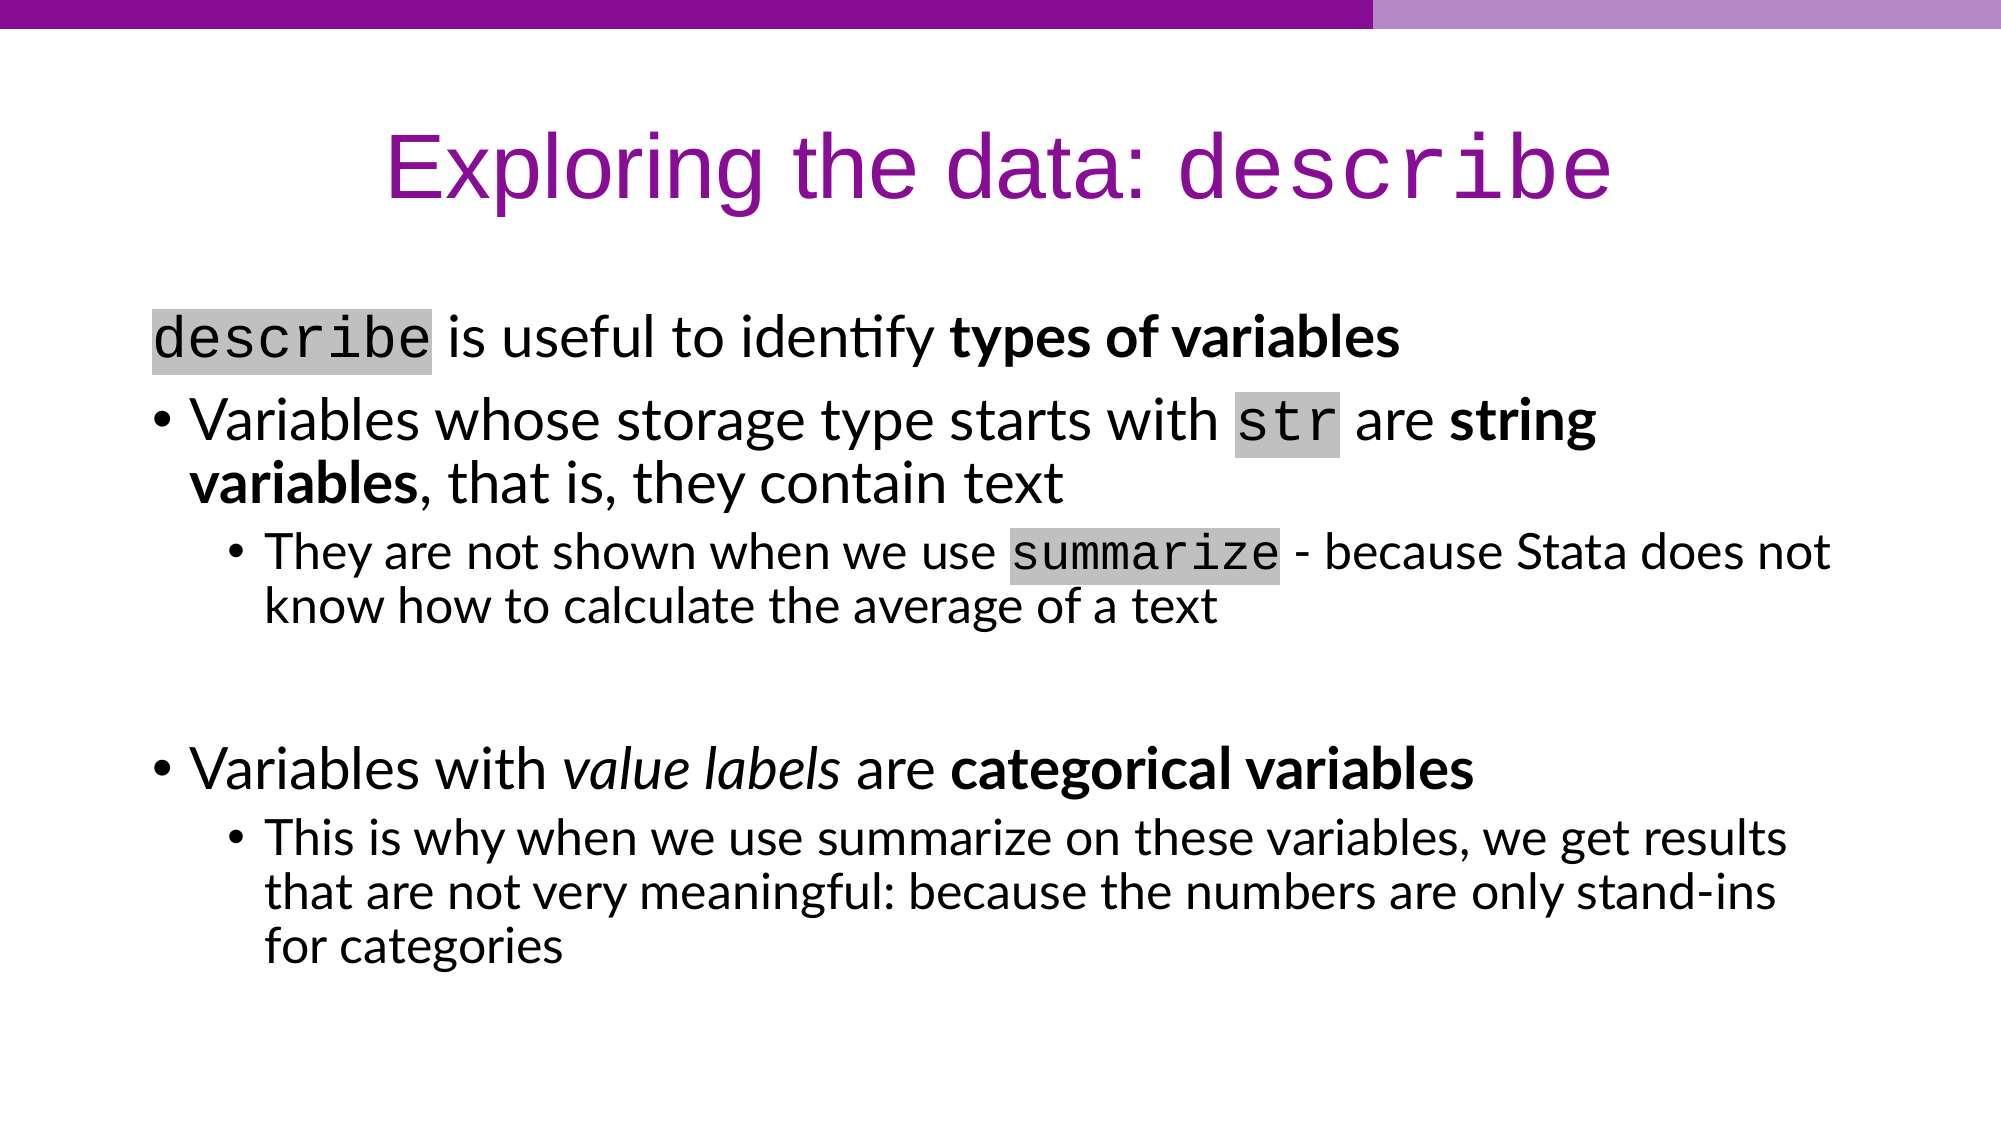

# Exploring the data: describe
describe is useful to identify types of variables
Variables whose storage type starts with str are string variables, that is, they contain text
They are not shown when we use summarize - because Stata does not know how to calculate the average of a text

Variables with value labels are categorical variables
This is why when we use summarize on these variables, we get results that are not very meaningful: because the numbers are only stand-ins for categories